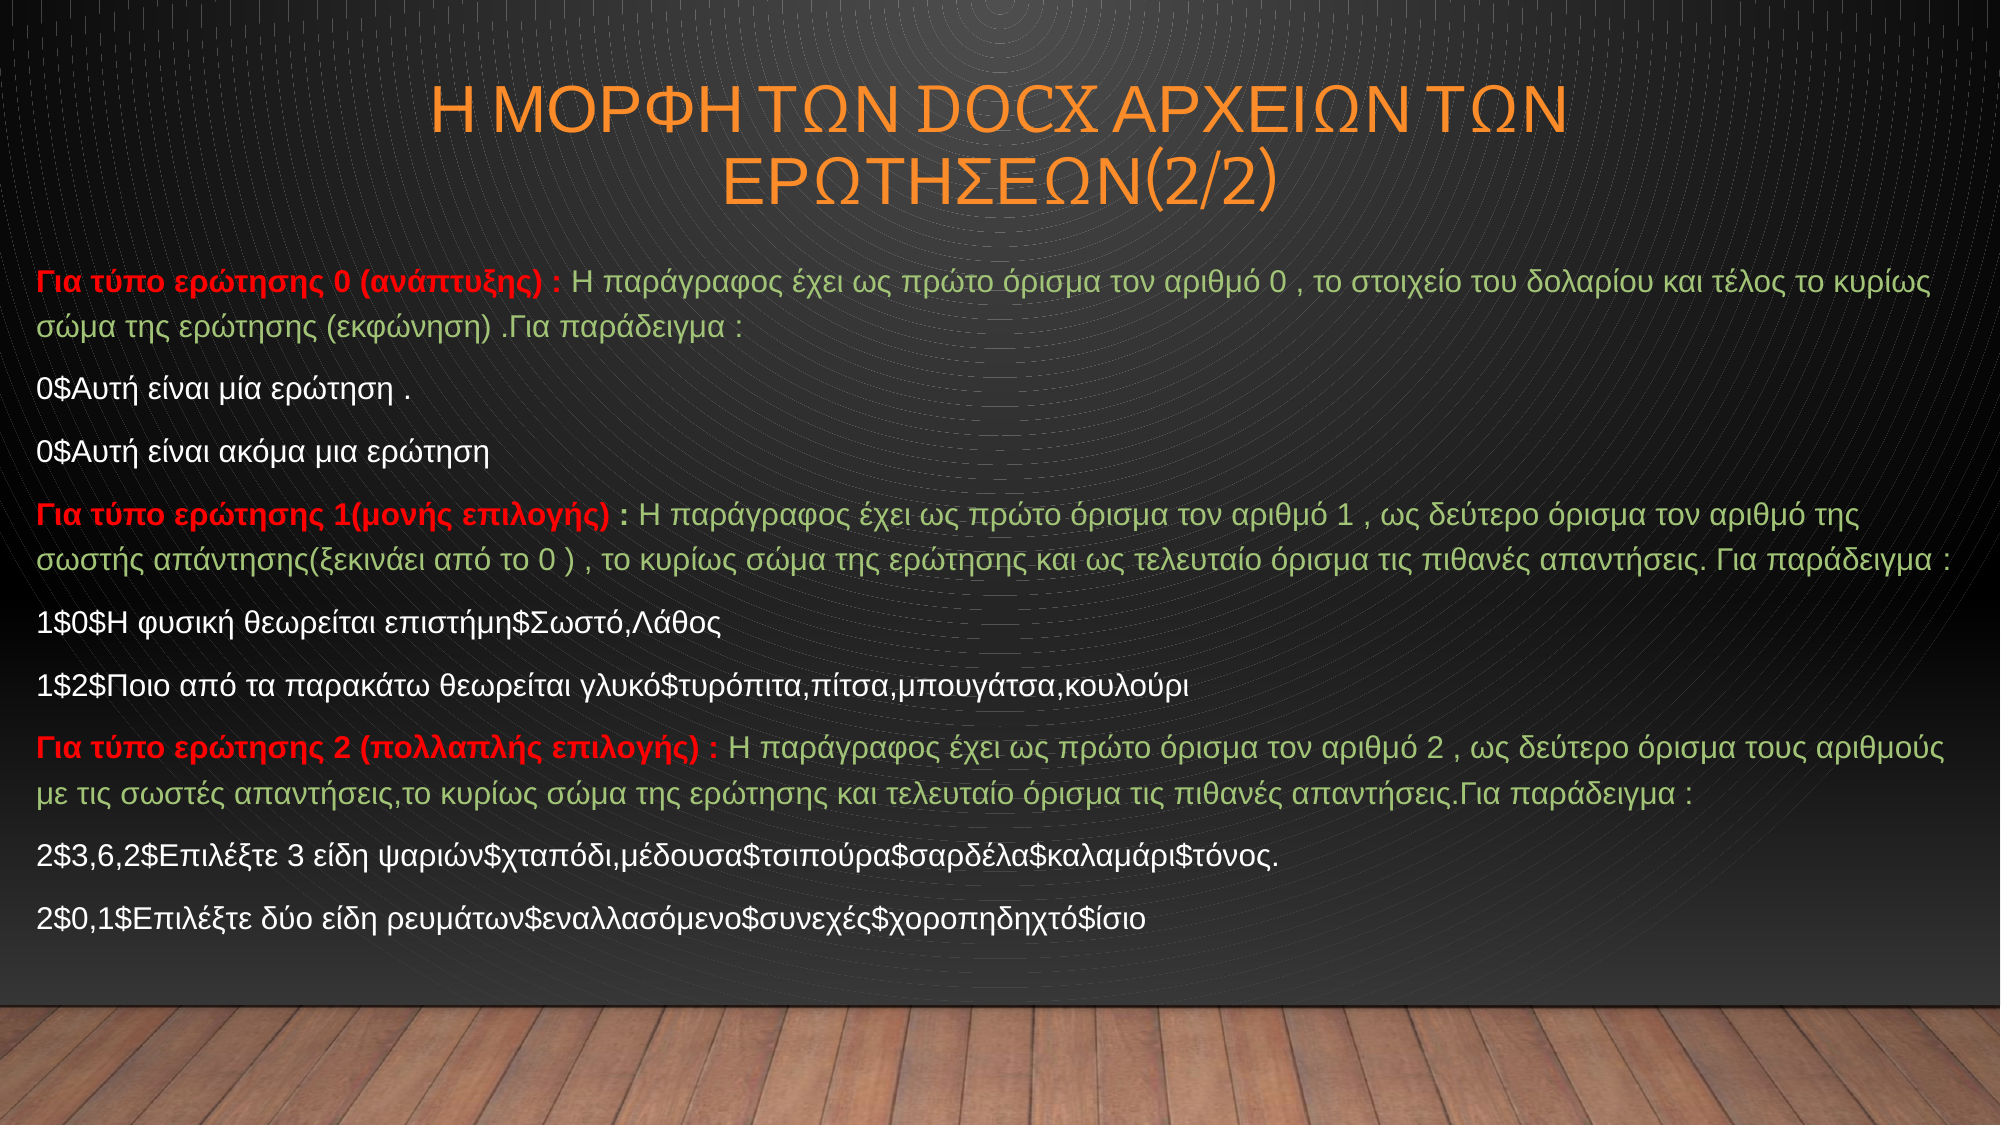

# Η μορφη των docx αρχειων των Ερωτησεων(2/2)
Για τύπο ερώτησης 0 (ανάπτυξης) : Η παράγραφος έχει ως πρώτο όρισμα τον αριθμό 0 , το στοιχείο του δολαρίου και τέλος το κυρίως σώμα της ερώτησης (εκφώνηση) .Για παράδειγμα :
0$Αυτή είναι μία ερώτηση .
0$Αυτή είναι ακόμα μια ερώτηση
Για τύπο ερώτησης 1(μονής επιλογής) : Η παράγραφος έχει ως πρώτο όρισμα τον αριθμό 1 , ως δεύτερο όρισμα τον αριθμό της σωστής απάντησης(ξεκινάει από το 0 ) , το κυρίως σώμα της ερώτησης και ως τελευταίο όρισμα τις πιθανές απαντήσεις. Για παράδειγμα :
1$0$Η φυσική θεωρείται επιστήμη$Σωστό,Λάθος
1$2$Ποιο από τα παρακάτω θεωρείται γλυκό$τυρόπιτα,πίτσα,μπουγάτσα,κουλούρι
Για τύπο ερώτησης 2 (πολλαπλής επιλογής) : Η παράγραφος έχει ως πρώτο όρισμα τον αριθμό 2 , ως δεύτερο όρισμα τους αριθμούς με τις σωστές απαντήσεις,το κυρίως σώμα της ερώτησης και τελευταίο όρισμα τις πιθανές απαντήσεις.Για παράδειγμα :
2$3,6,2$Επιλέξτε 3 είδη ψαριών$χταπόδι,μέδουσα$τσιπούρα$σαρδέλα$καλαμάρι$τόνος.
2$0,1$Επιλέξτε δύο είδη ρευμάτων$εναλλασόμενο$συνεχές$χοροπηδηχτό$ίσιο